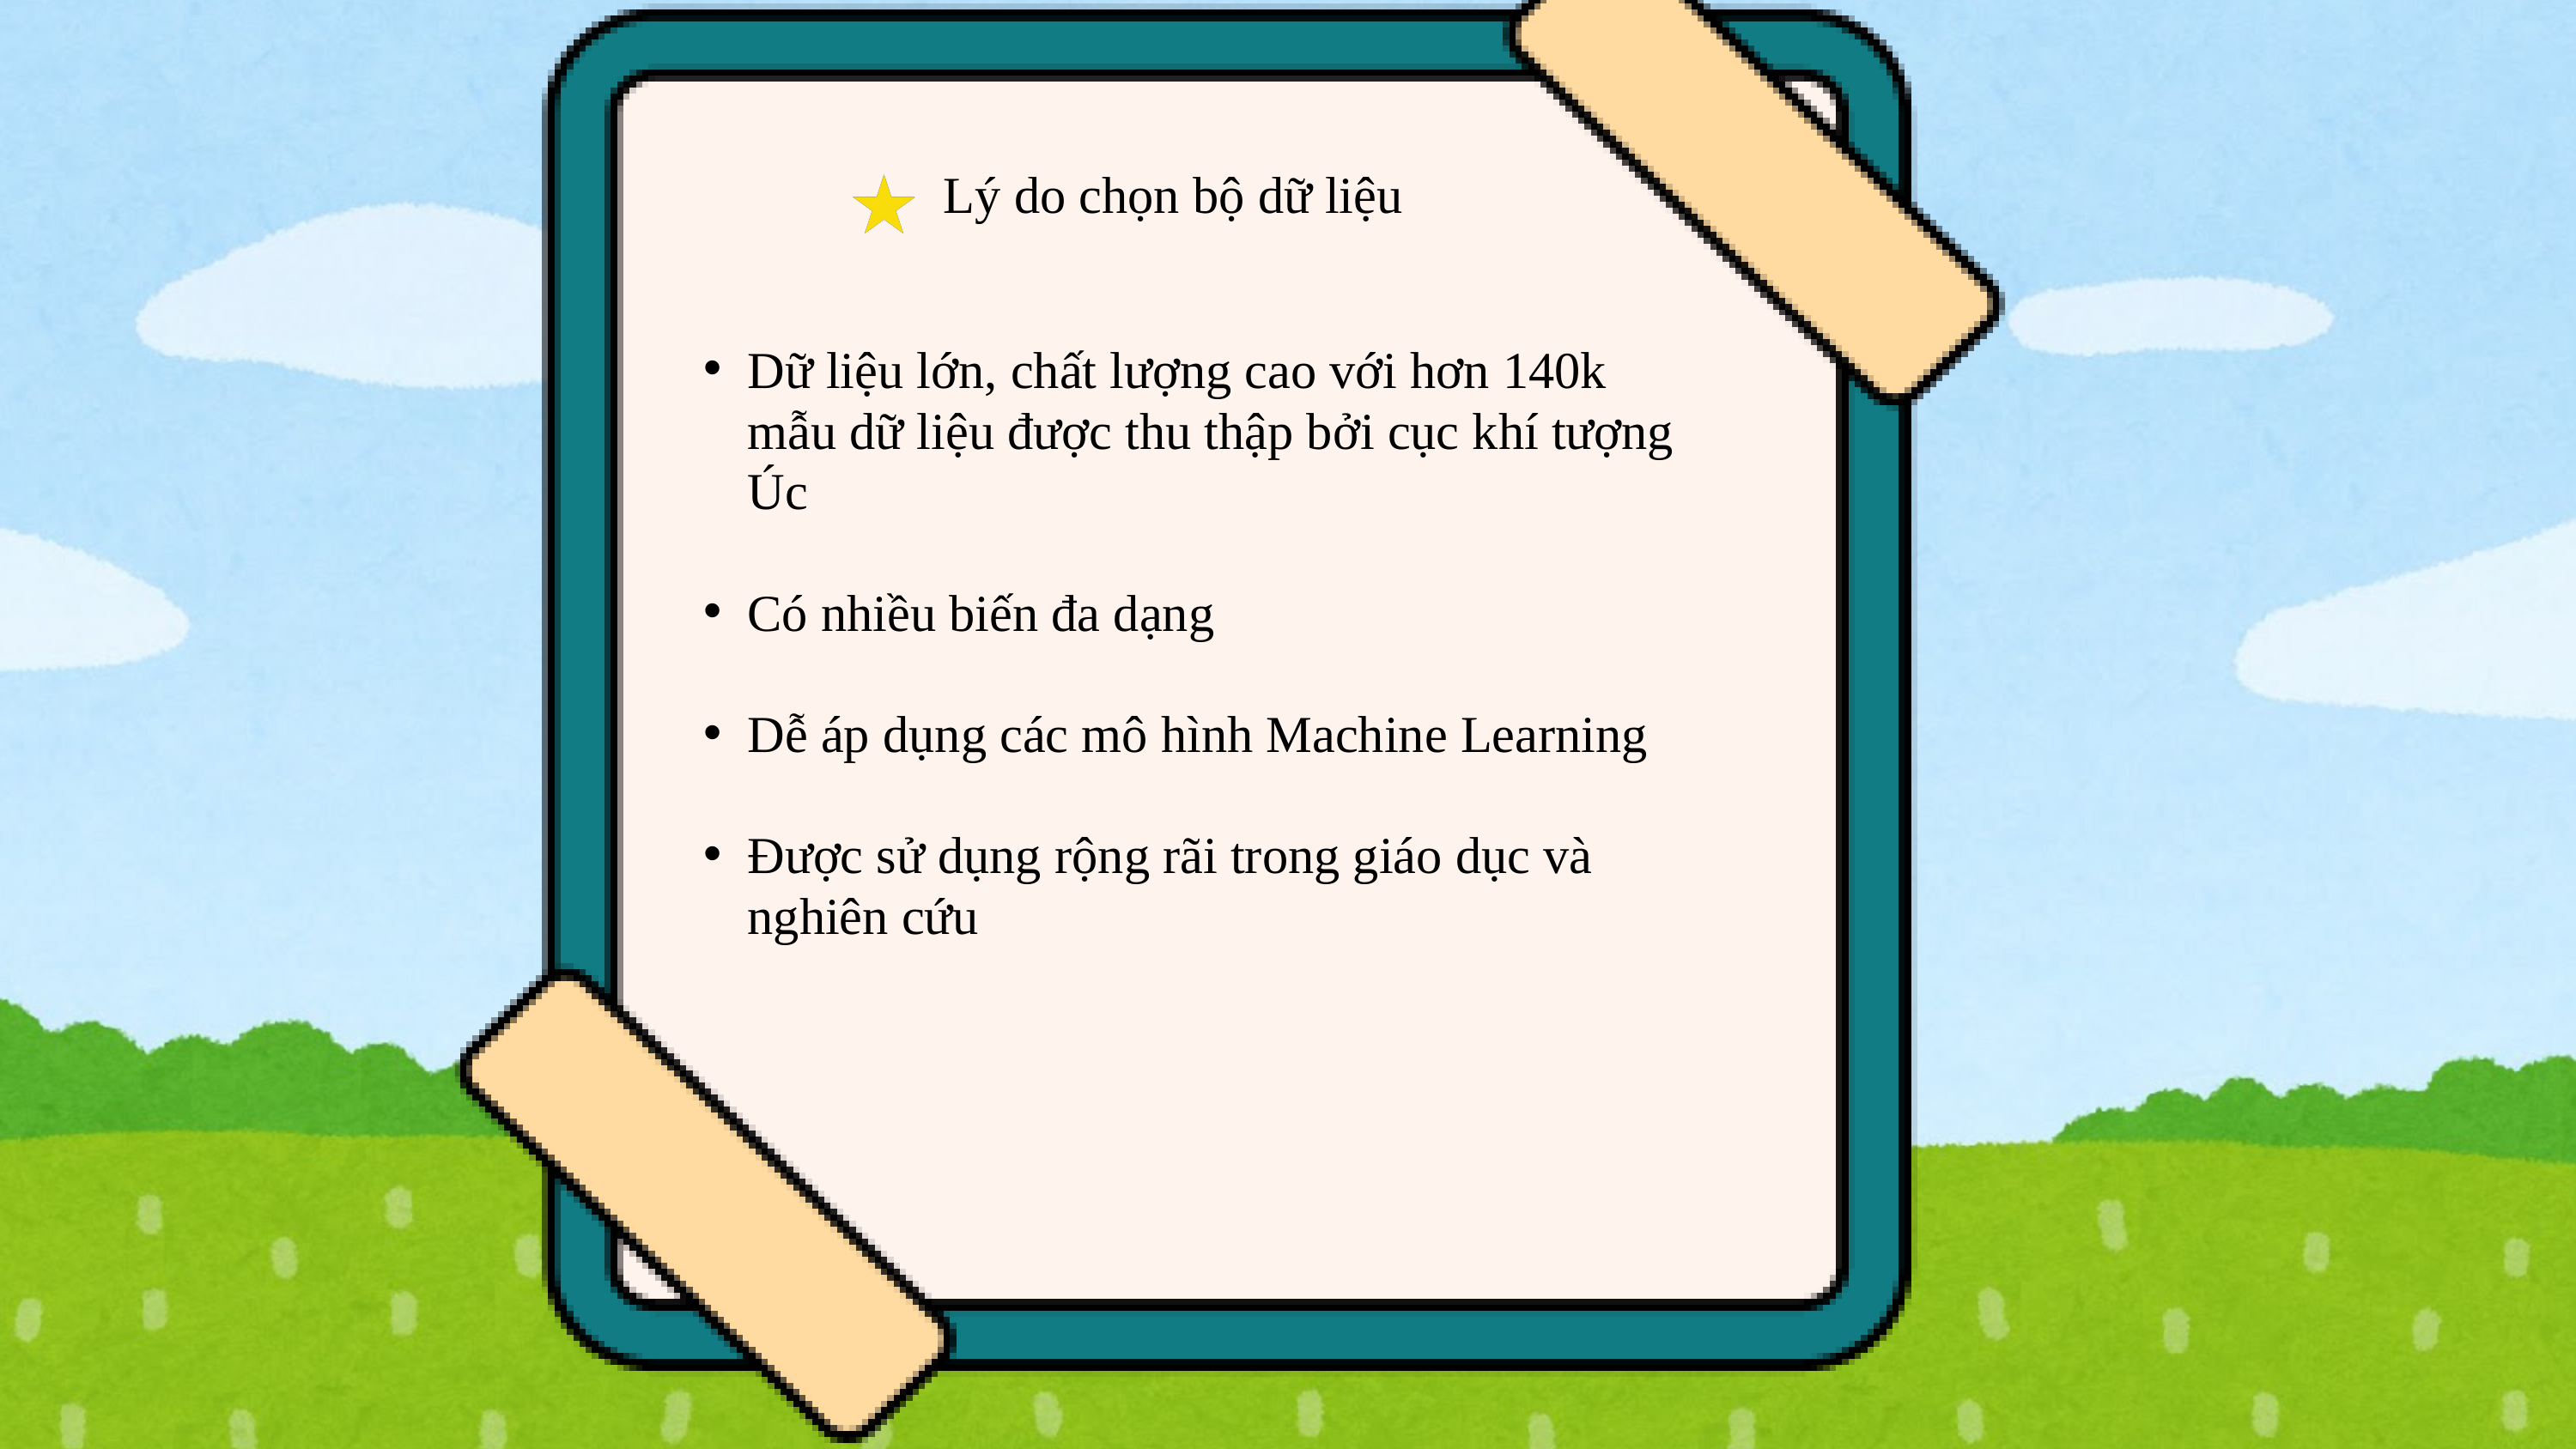

Lý do chọn bộ dữ liệu

Dữ liệu lớn, chất lượng cao với hơn 140k mẫu dữ liệu được thu thập bởi cục khí tượng Úc

Có nhiều biến đa dạng

Dễ áp dụng các mô hình Machine Learning

Được sử dụng rộng rãi trong giáo dục và nghiên cứu